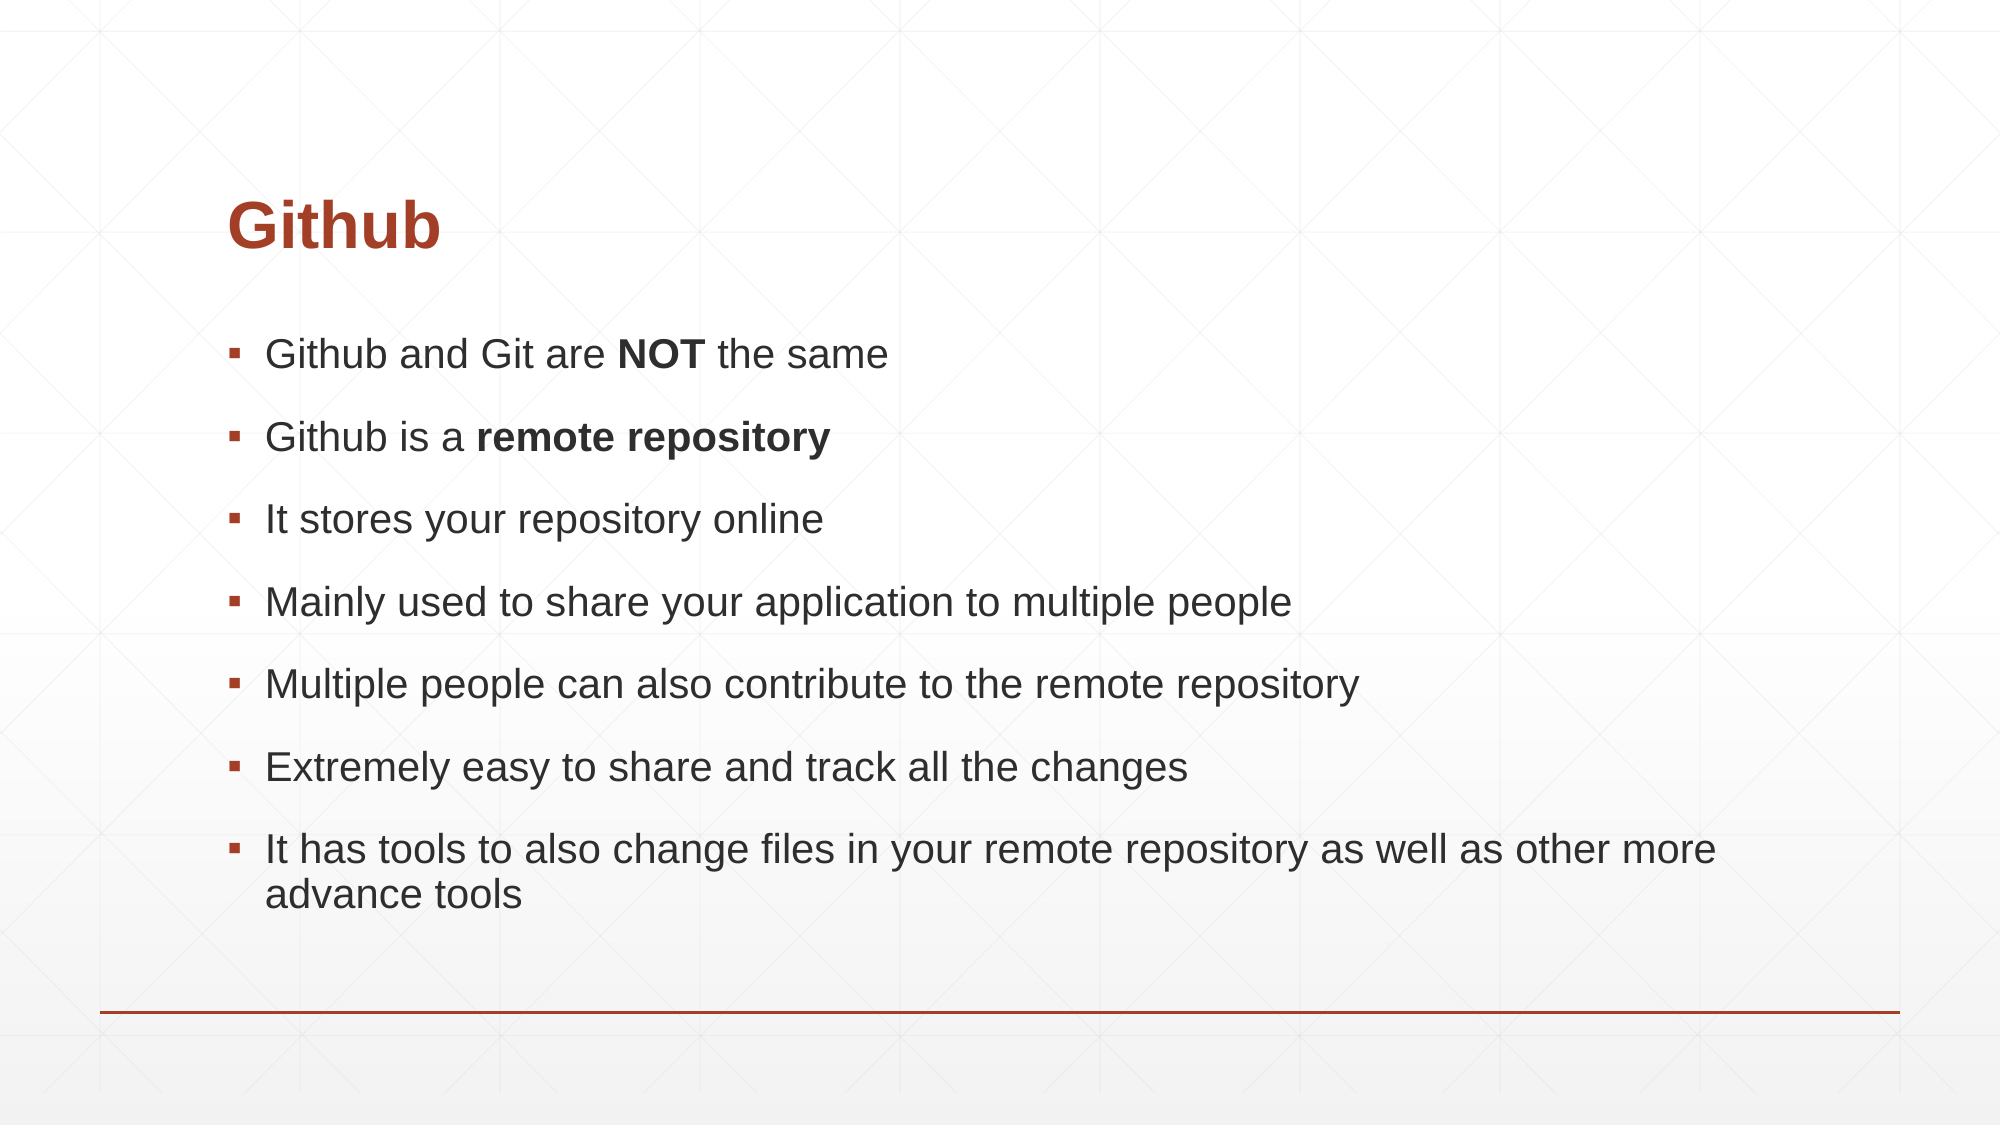

# Github
Github and Git are NOT the same
Github is a remote repository
It stores your repository online
Mainly used to share your application to multiple people
Multiple people can also contribute to the remote repository
Extremely easy to share and track all the changes
It has tools to also change files in your remote repository as well as other more advance tools